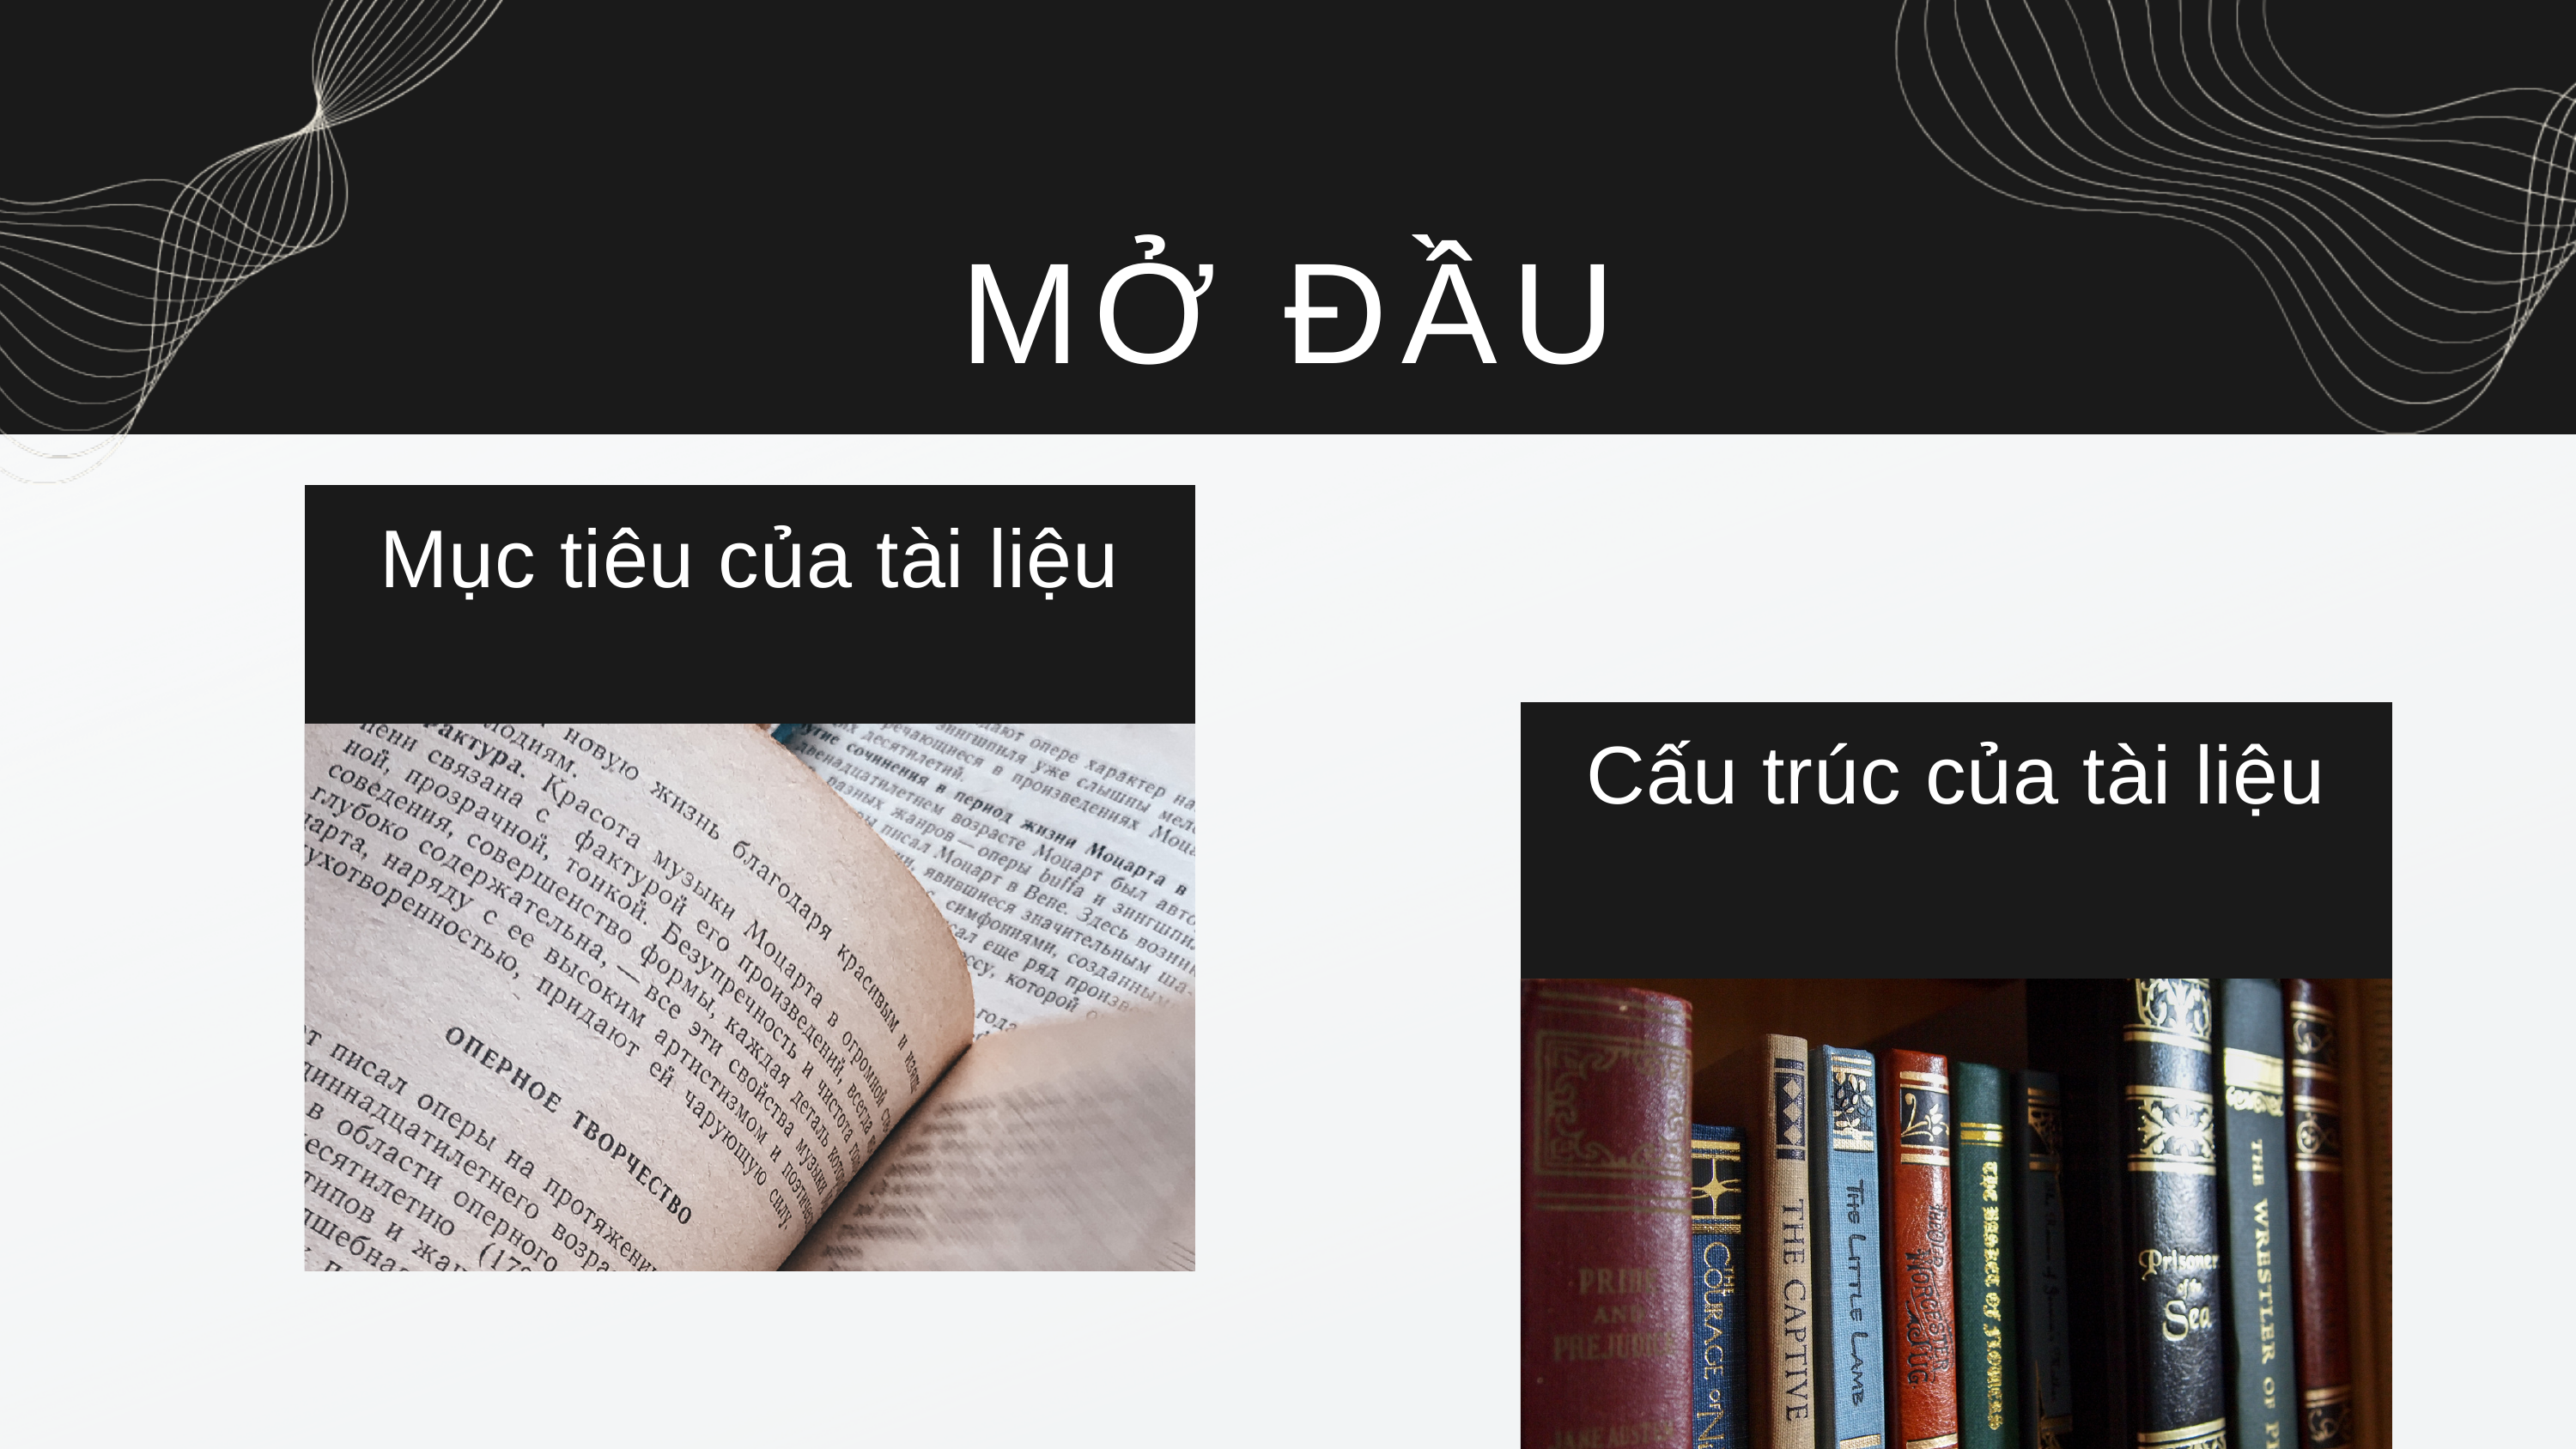

MỞ ĐẦU

Mục tiêu của tài liệu

Cấu trúc của tài liệu